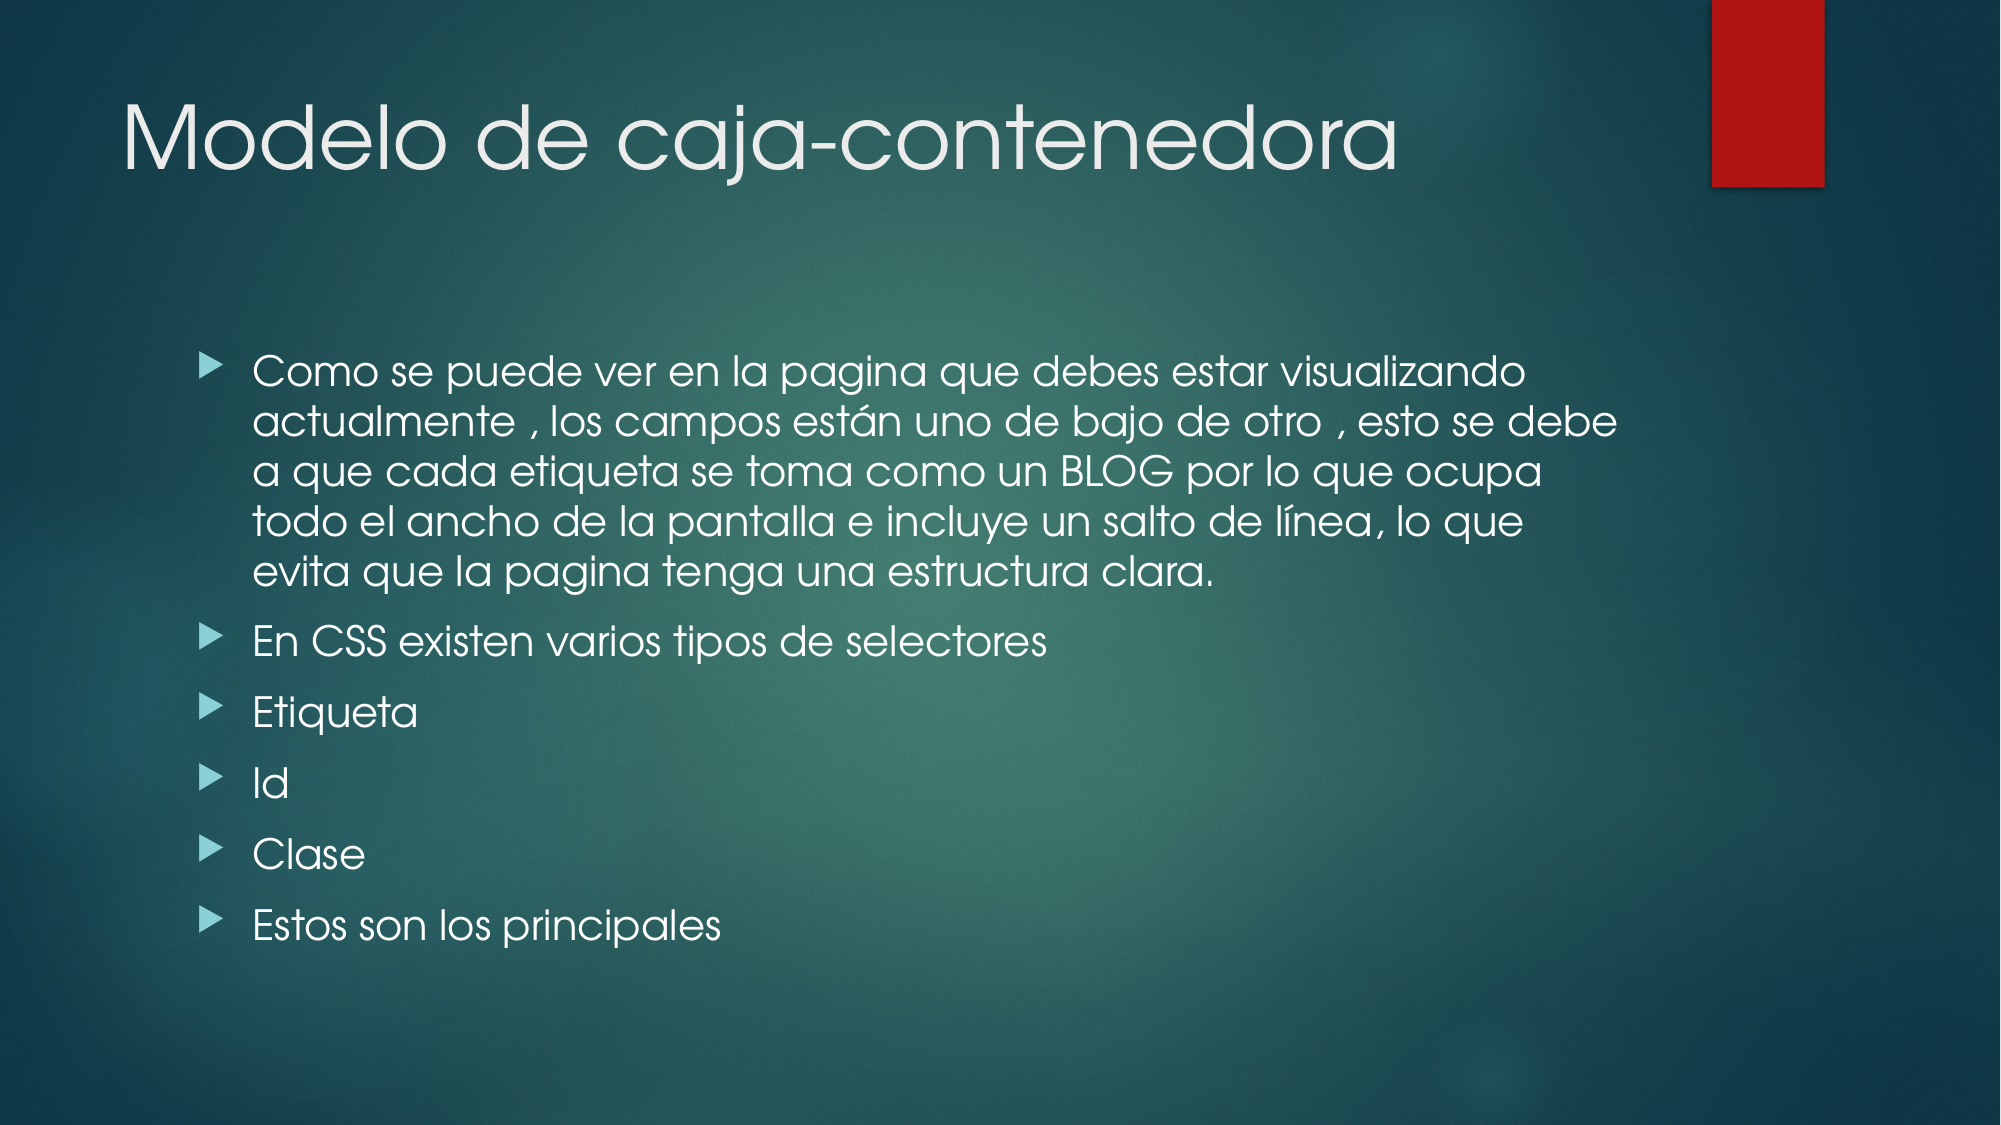

# Modelo de caja-contenedora
Como se puede ver en la pagina que debes estar visualizando actualmente , los campos están uno de bajo de otro , esto se debe a que cada etiqueta se toma como un BLOG por lo que ocupa todo el ancho de la pantalla e incluye un salto de línea, lo que evita que la pagina tenga una estructura clara.
En CSS existen varios tipos de selectores
Etiqueta
Id
Clase
Estos son los principales